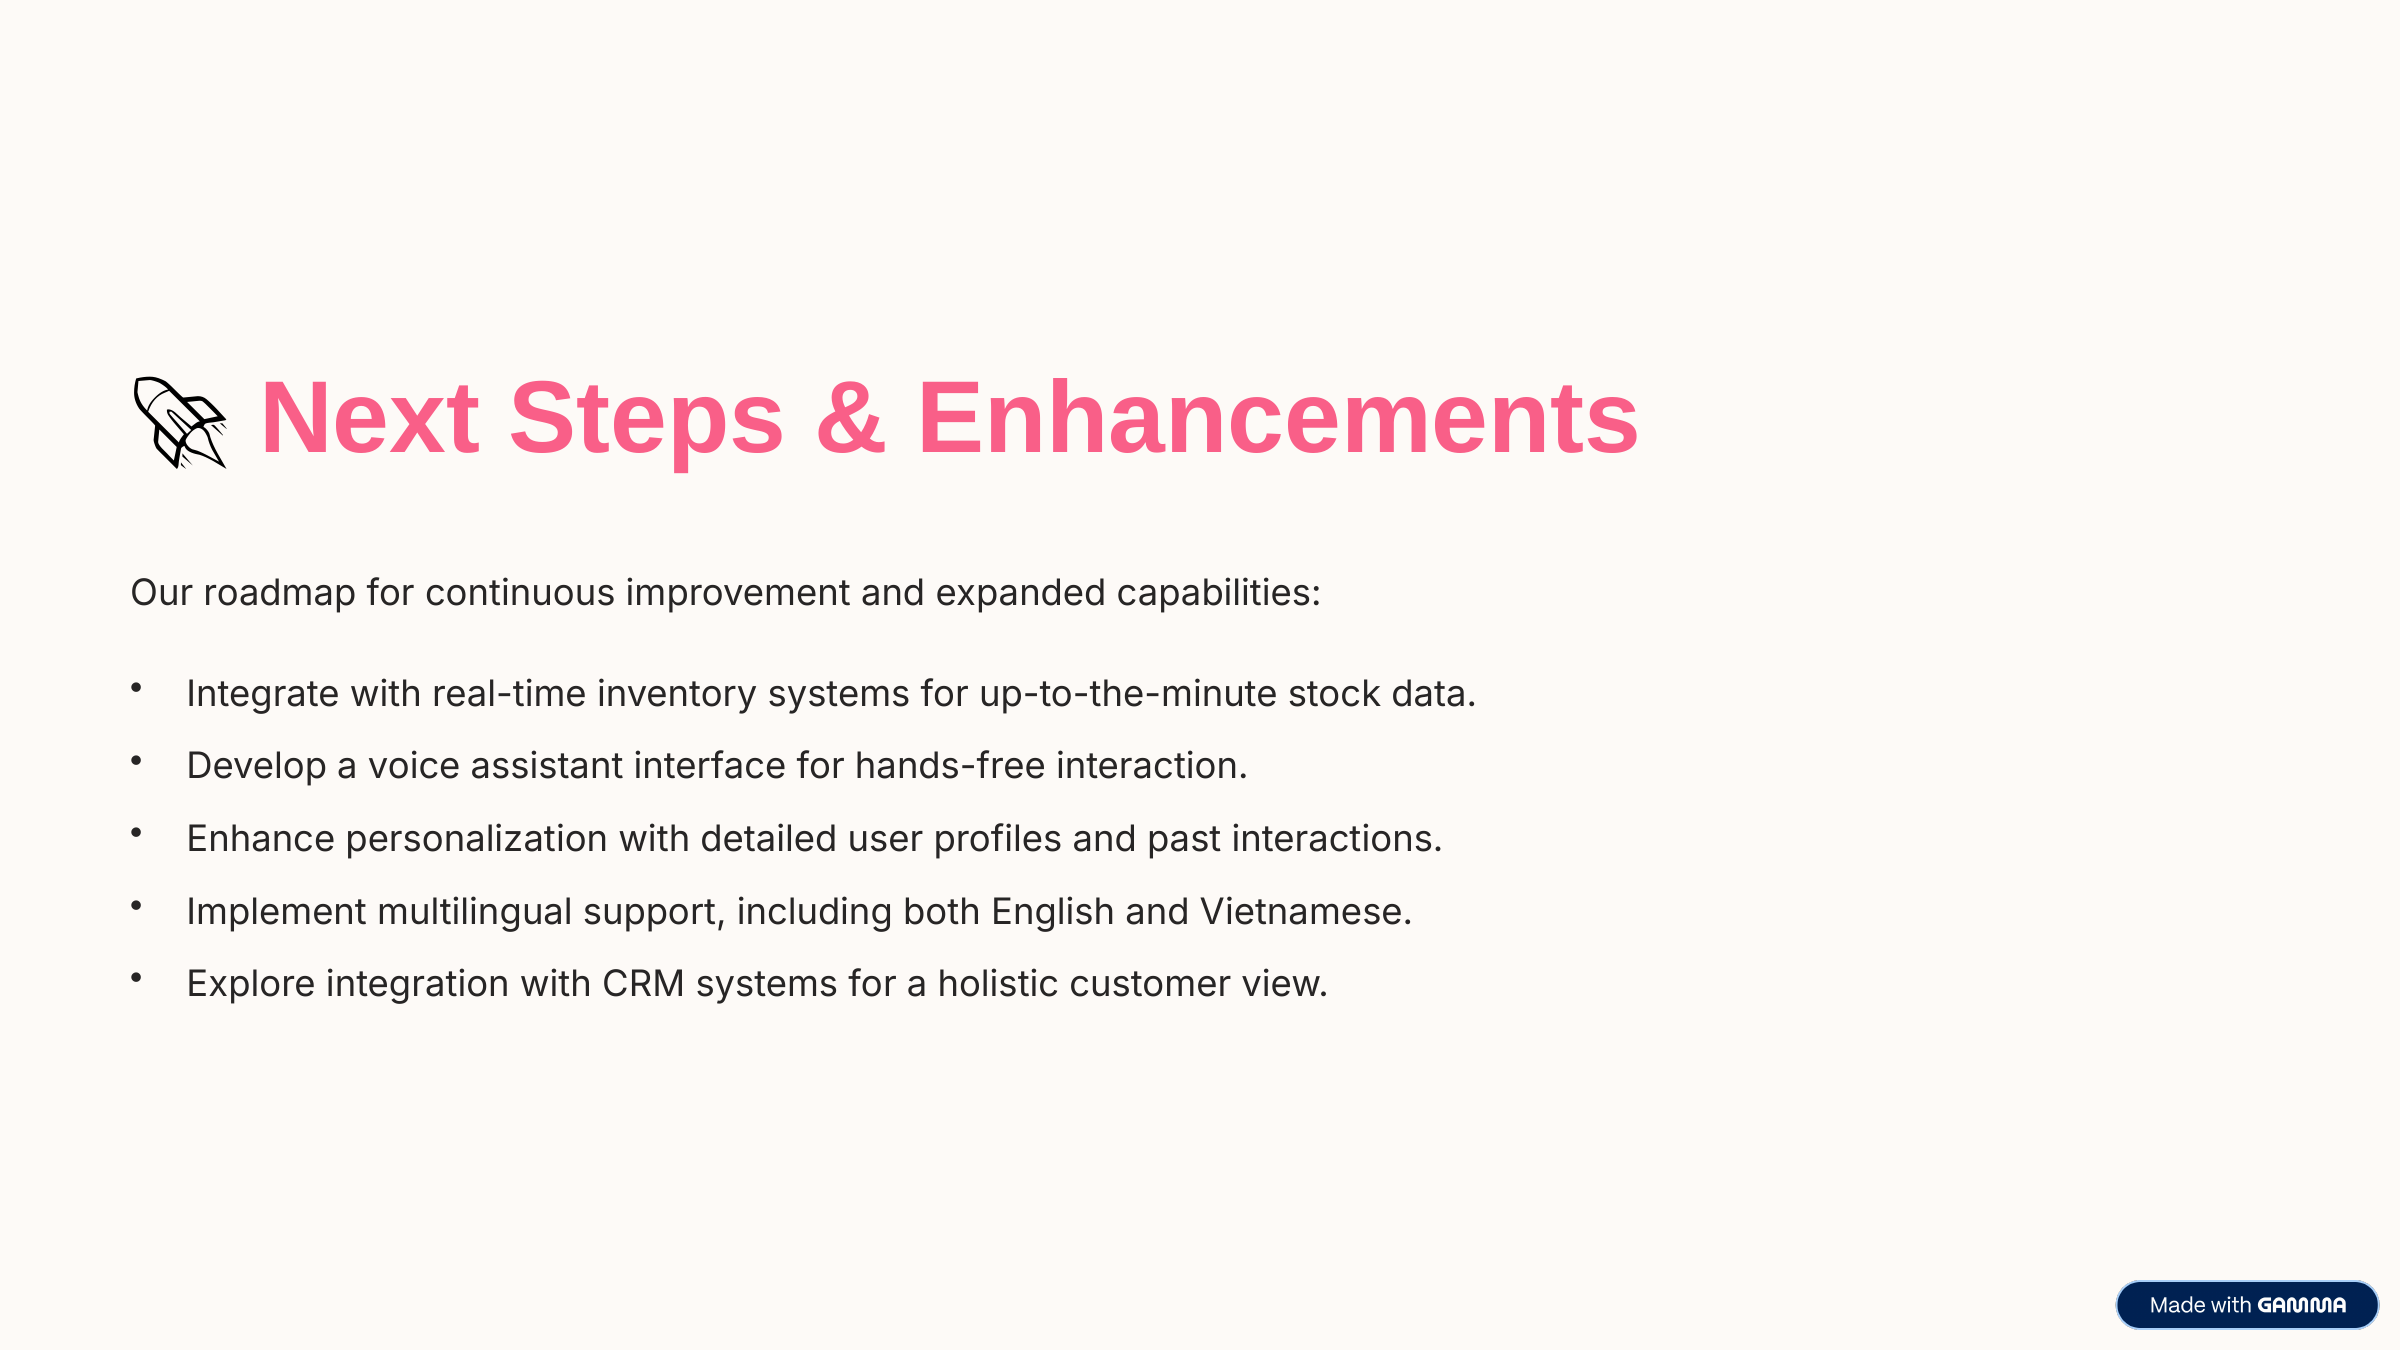

🚀 Next Steps & Enhancements
Our roadmap for continuous improvement and expanded capabilities:
Integrate with real-time inventory systems for up-to-the-minute stock data.
Develop a voice assistant interface for hands-free interaction.
Enhance personalization with detailed user profiles and past interactions.
Implement multilingual support, including both English and Vietnamese.
Explore integration with CRM systems for a holistic customer view.